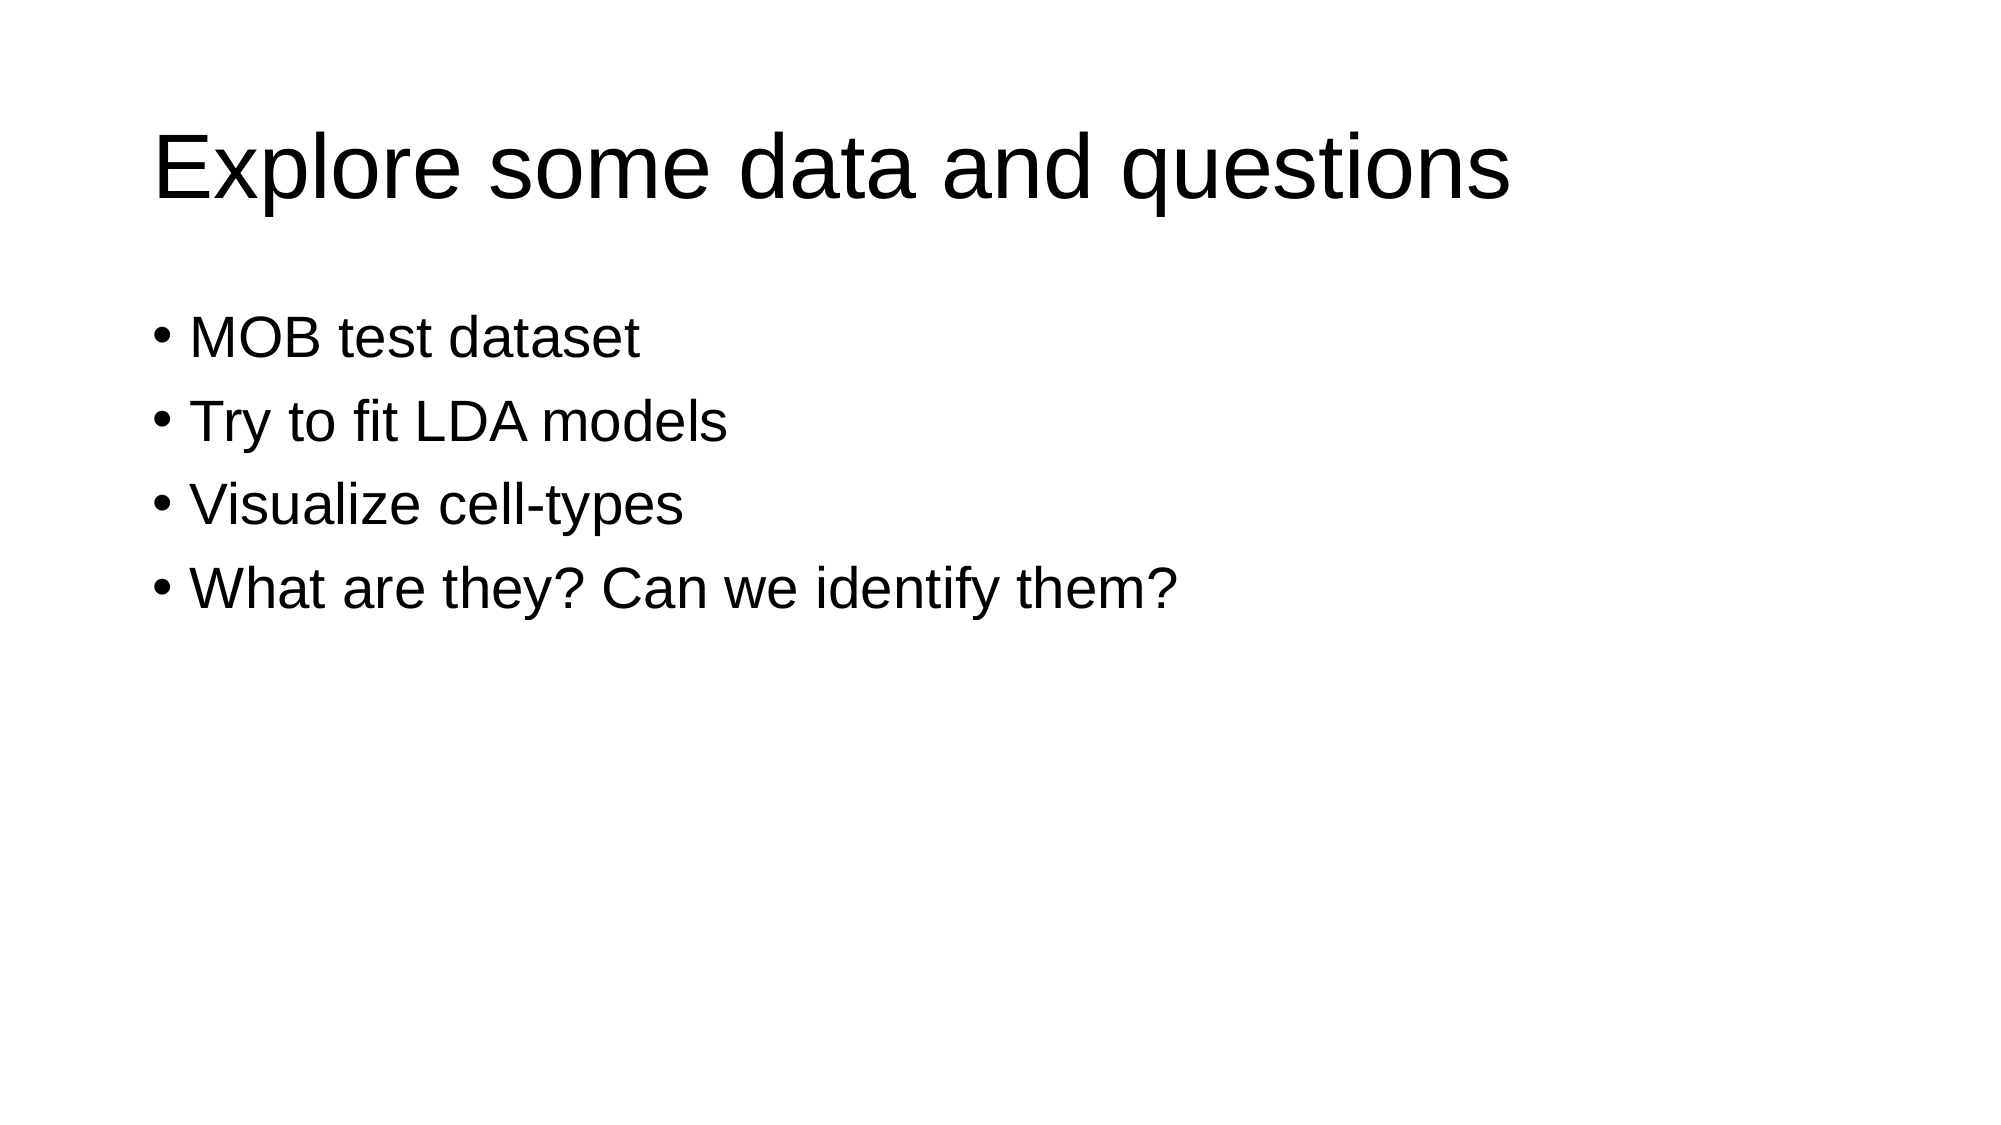

# Explore some data and questions
MOB test dataset
Try to fit LDA models
Visualize cell-types
What are they? Can we identify them?